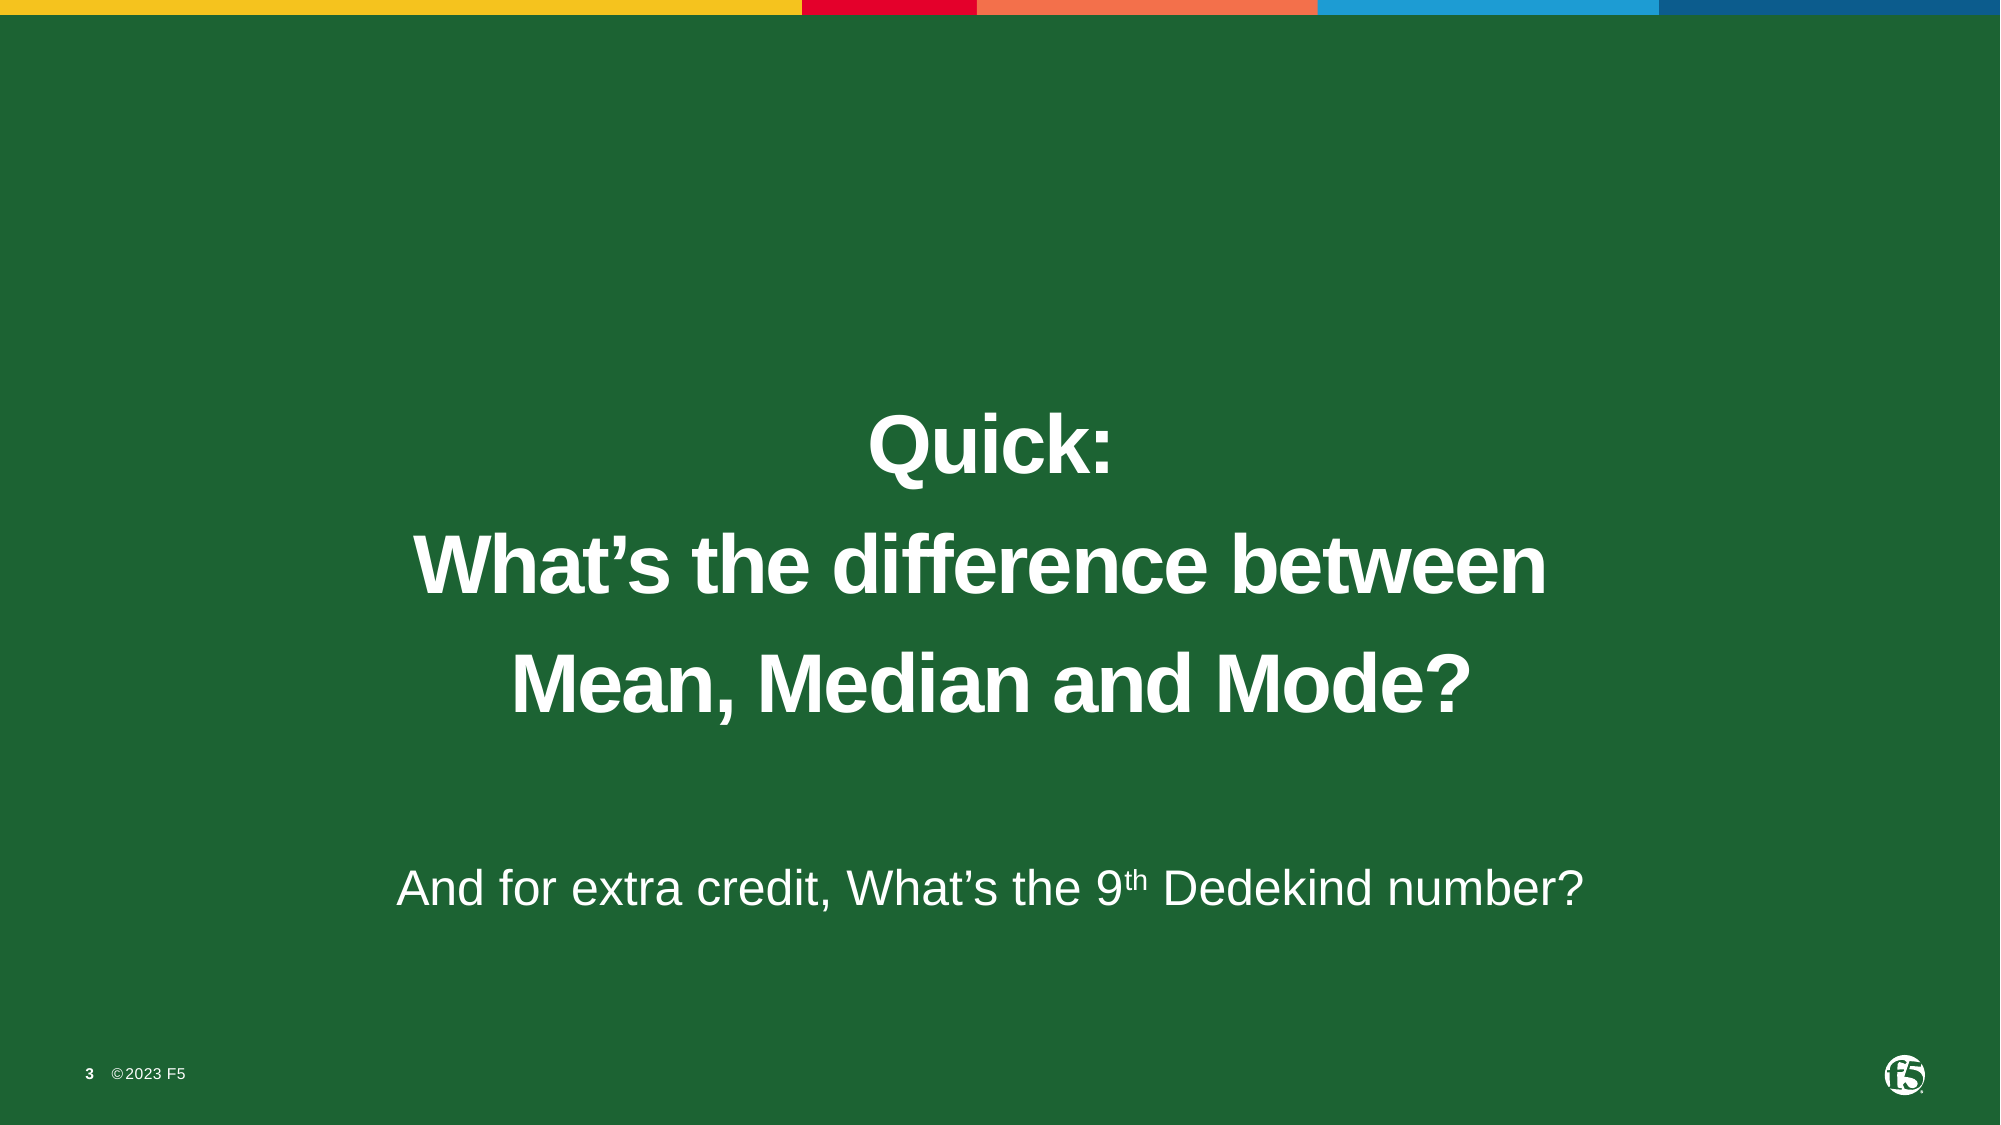

Quick:
What’s the difference between
Mean, Median and Mode?
And for extra credit, What’s the 9th Dedekind number?